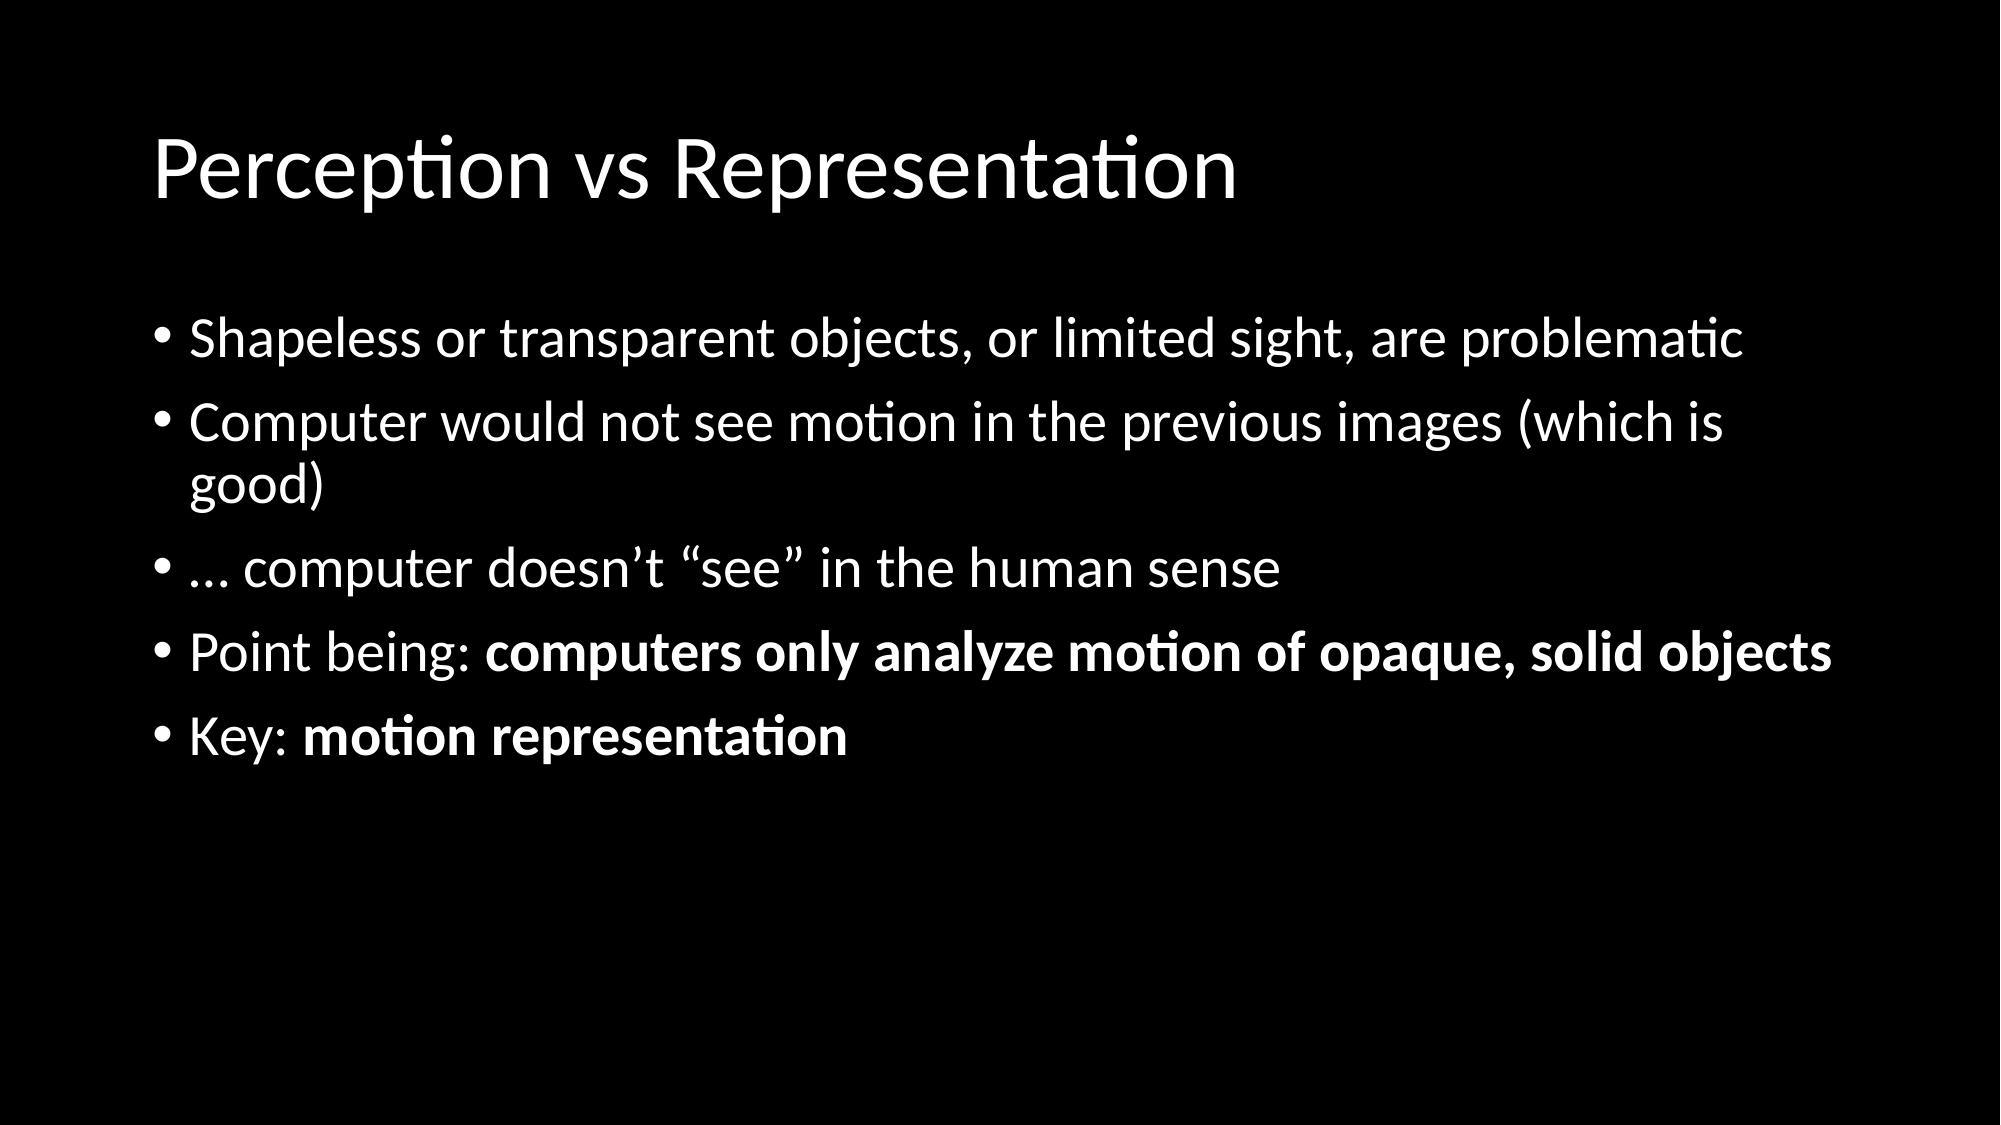

# Perception vs Representation
Shapeless or transparent objects, or limited sight, are problematic
Computer would not see motion in the previous images (which is good)
… computer doesn’t “see” in the human sense
Point being: computers only analyze motion of opaque, solid objects
Key: motion representation